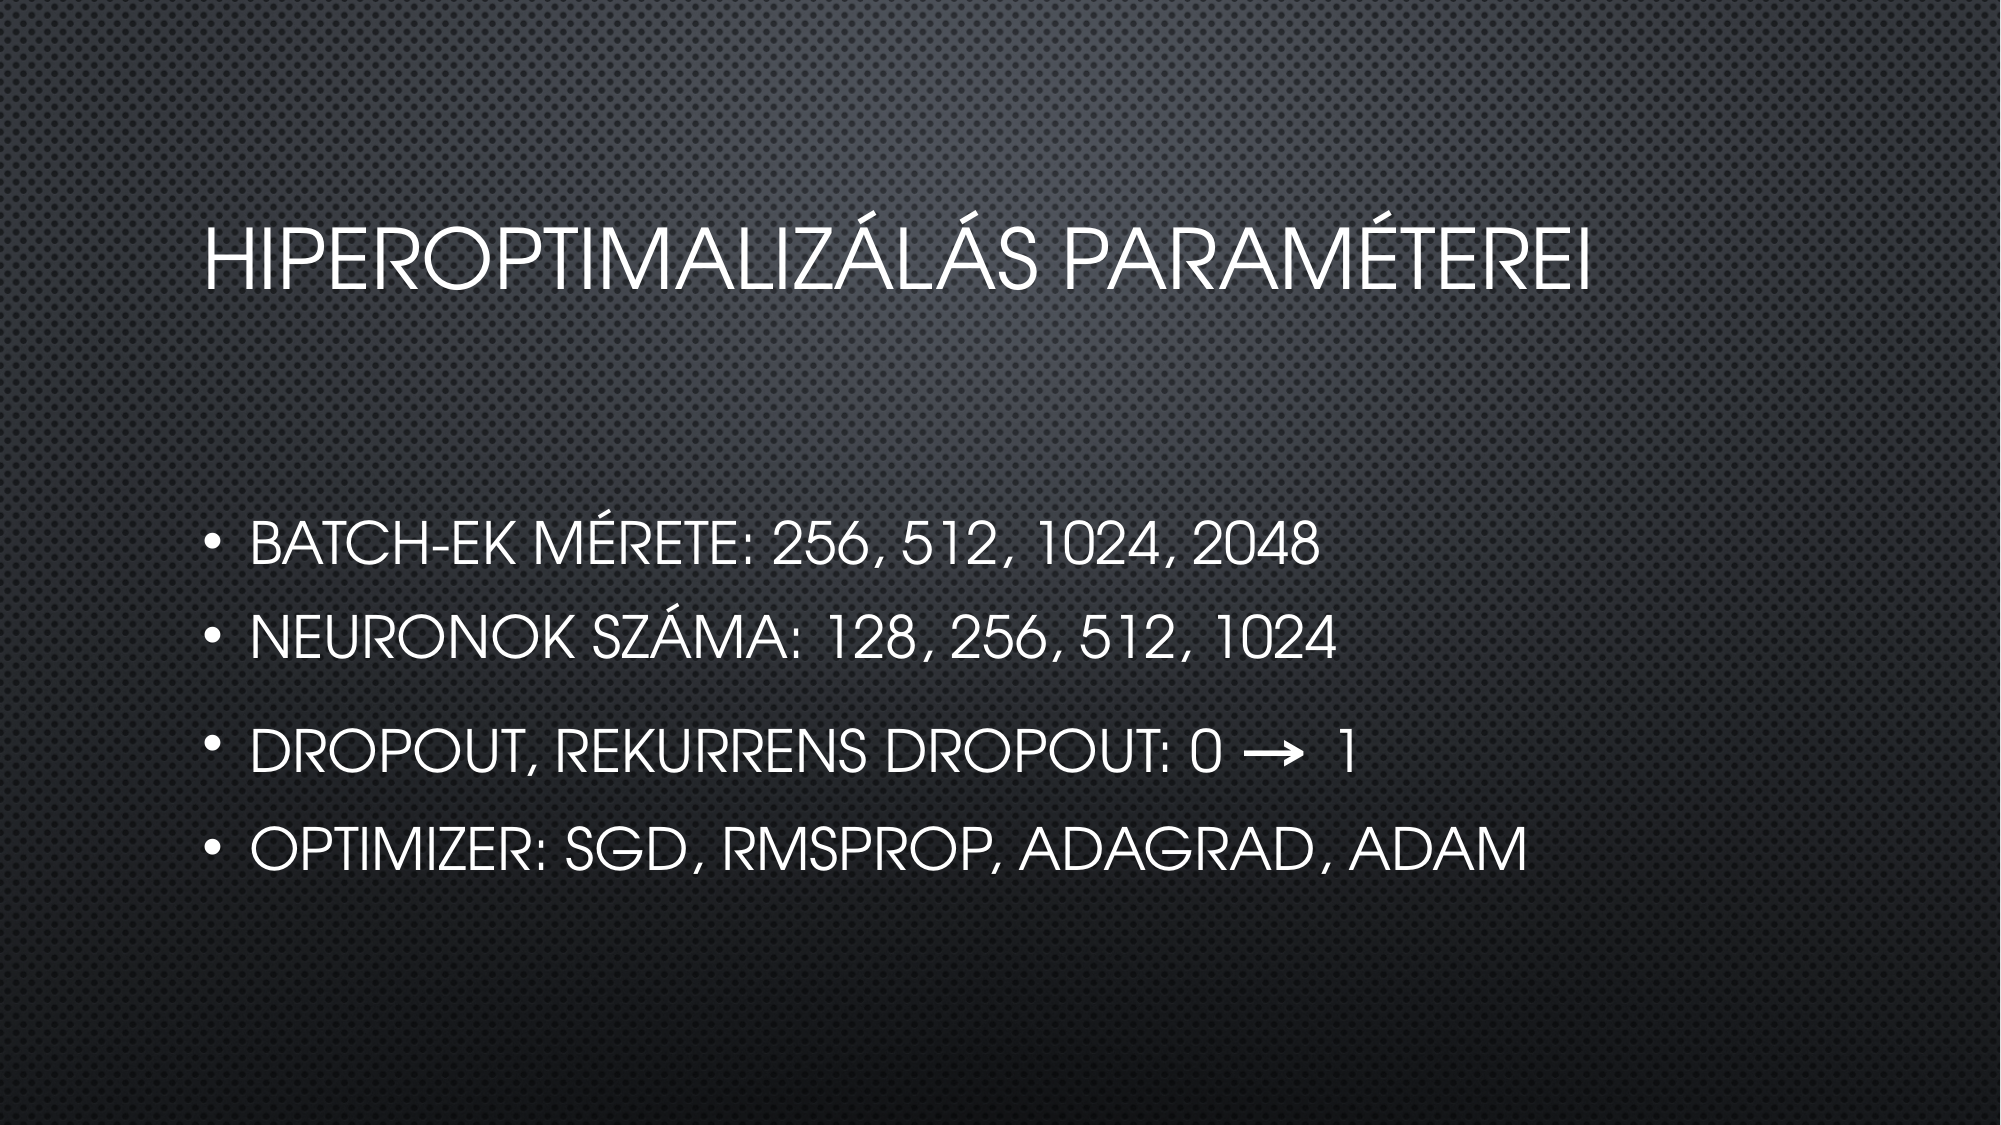

# Hiperoptimalizálás paraméterei
Batch-ek mérete: 256, 512, 1024, 2048
Neuronok száma: 128, 256, 512, 1024
Dropout, rekurrens dropout: 0 → 1
Optimizer: sgd, rmsprop, adagrad, adam